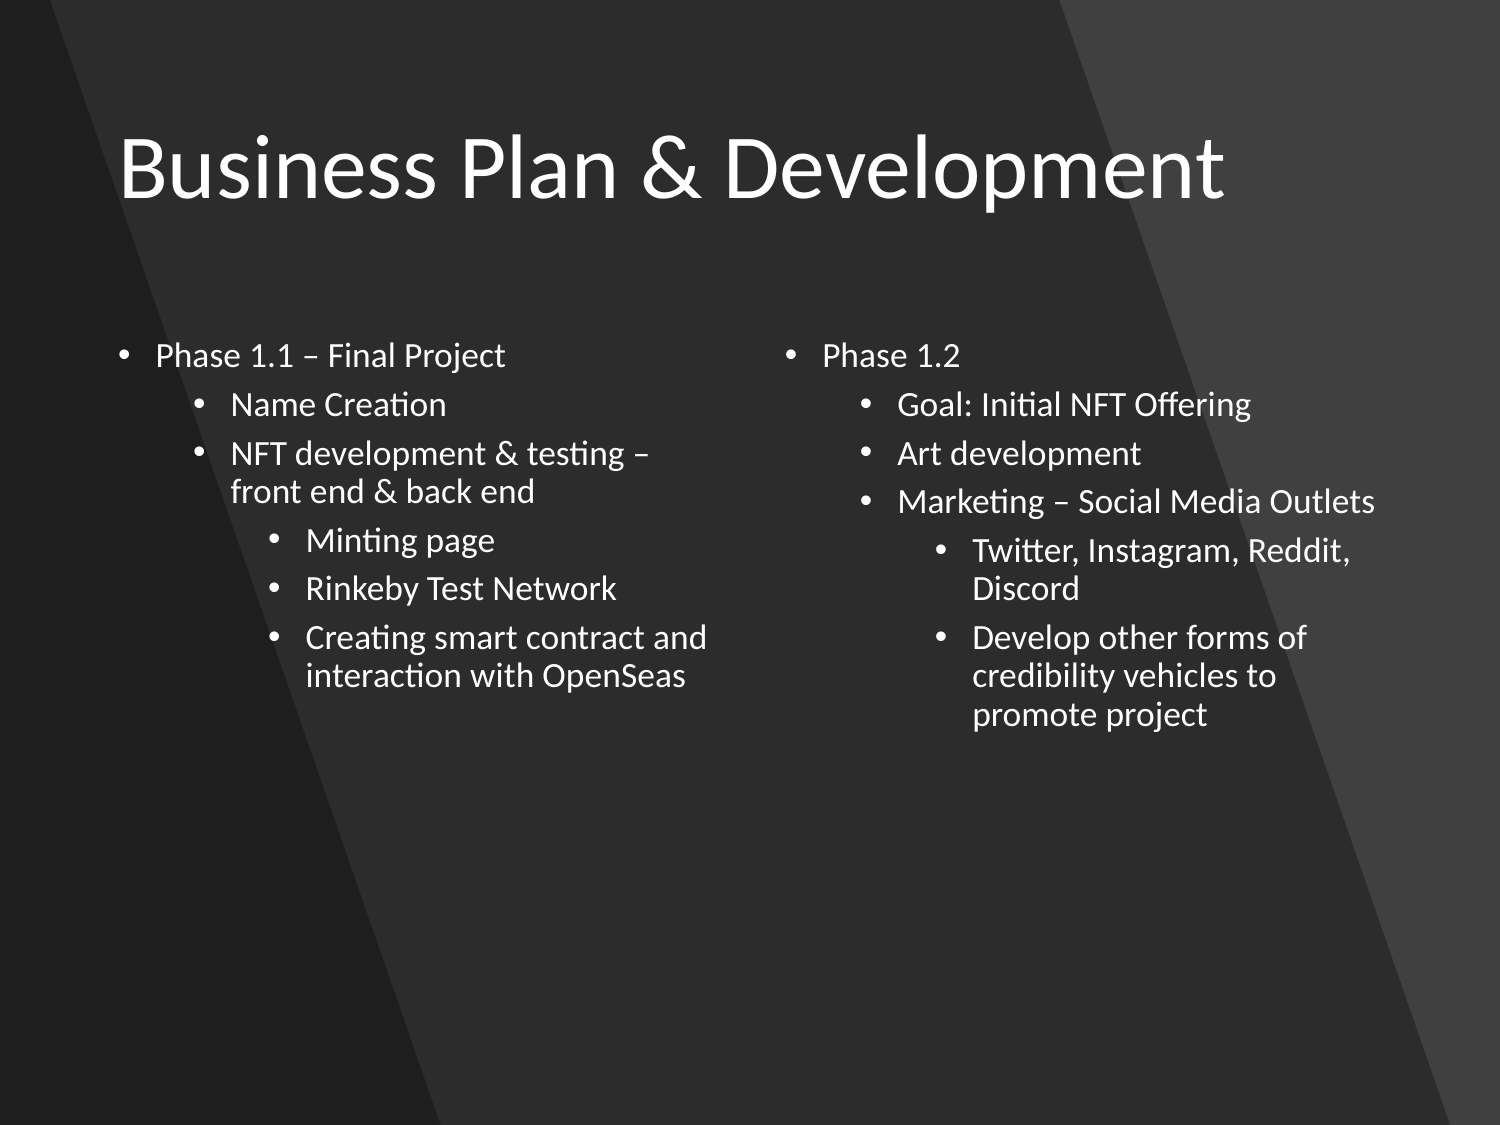

# Business Plan & Development
Phase 1.1 – Final Project
Name Creation
NFT development & testing – front end & back end
Minting page
Rinkeby Test Network
Creating smart contract and interaction with OpenSeas

Phase 1.2
Goal: Initial NFT Offering
Art development
Marketing – Social Media Outlets
Twitter, Instagram, Reddit, Discord
Develop other forms of credibility vehicles to promote project